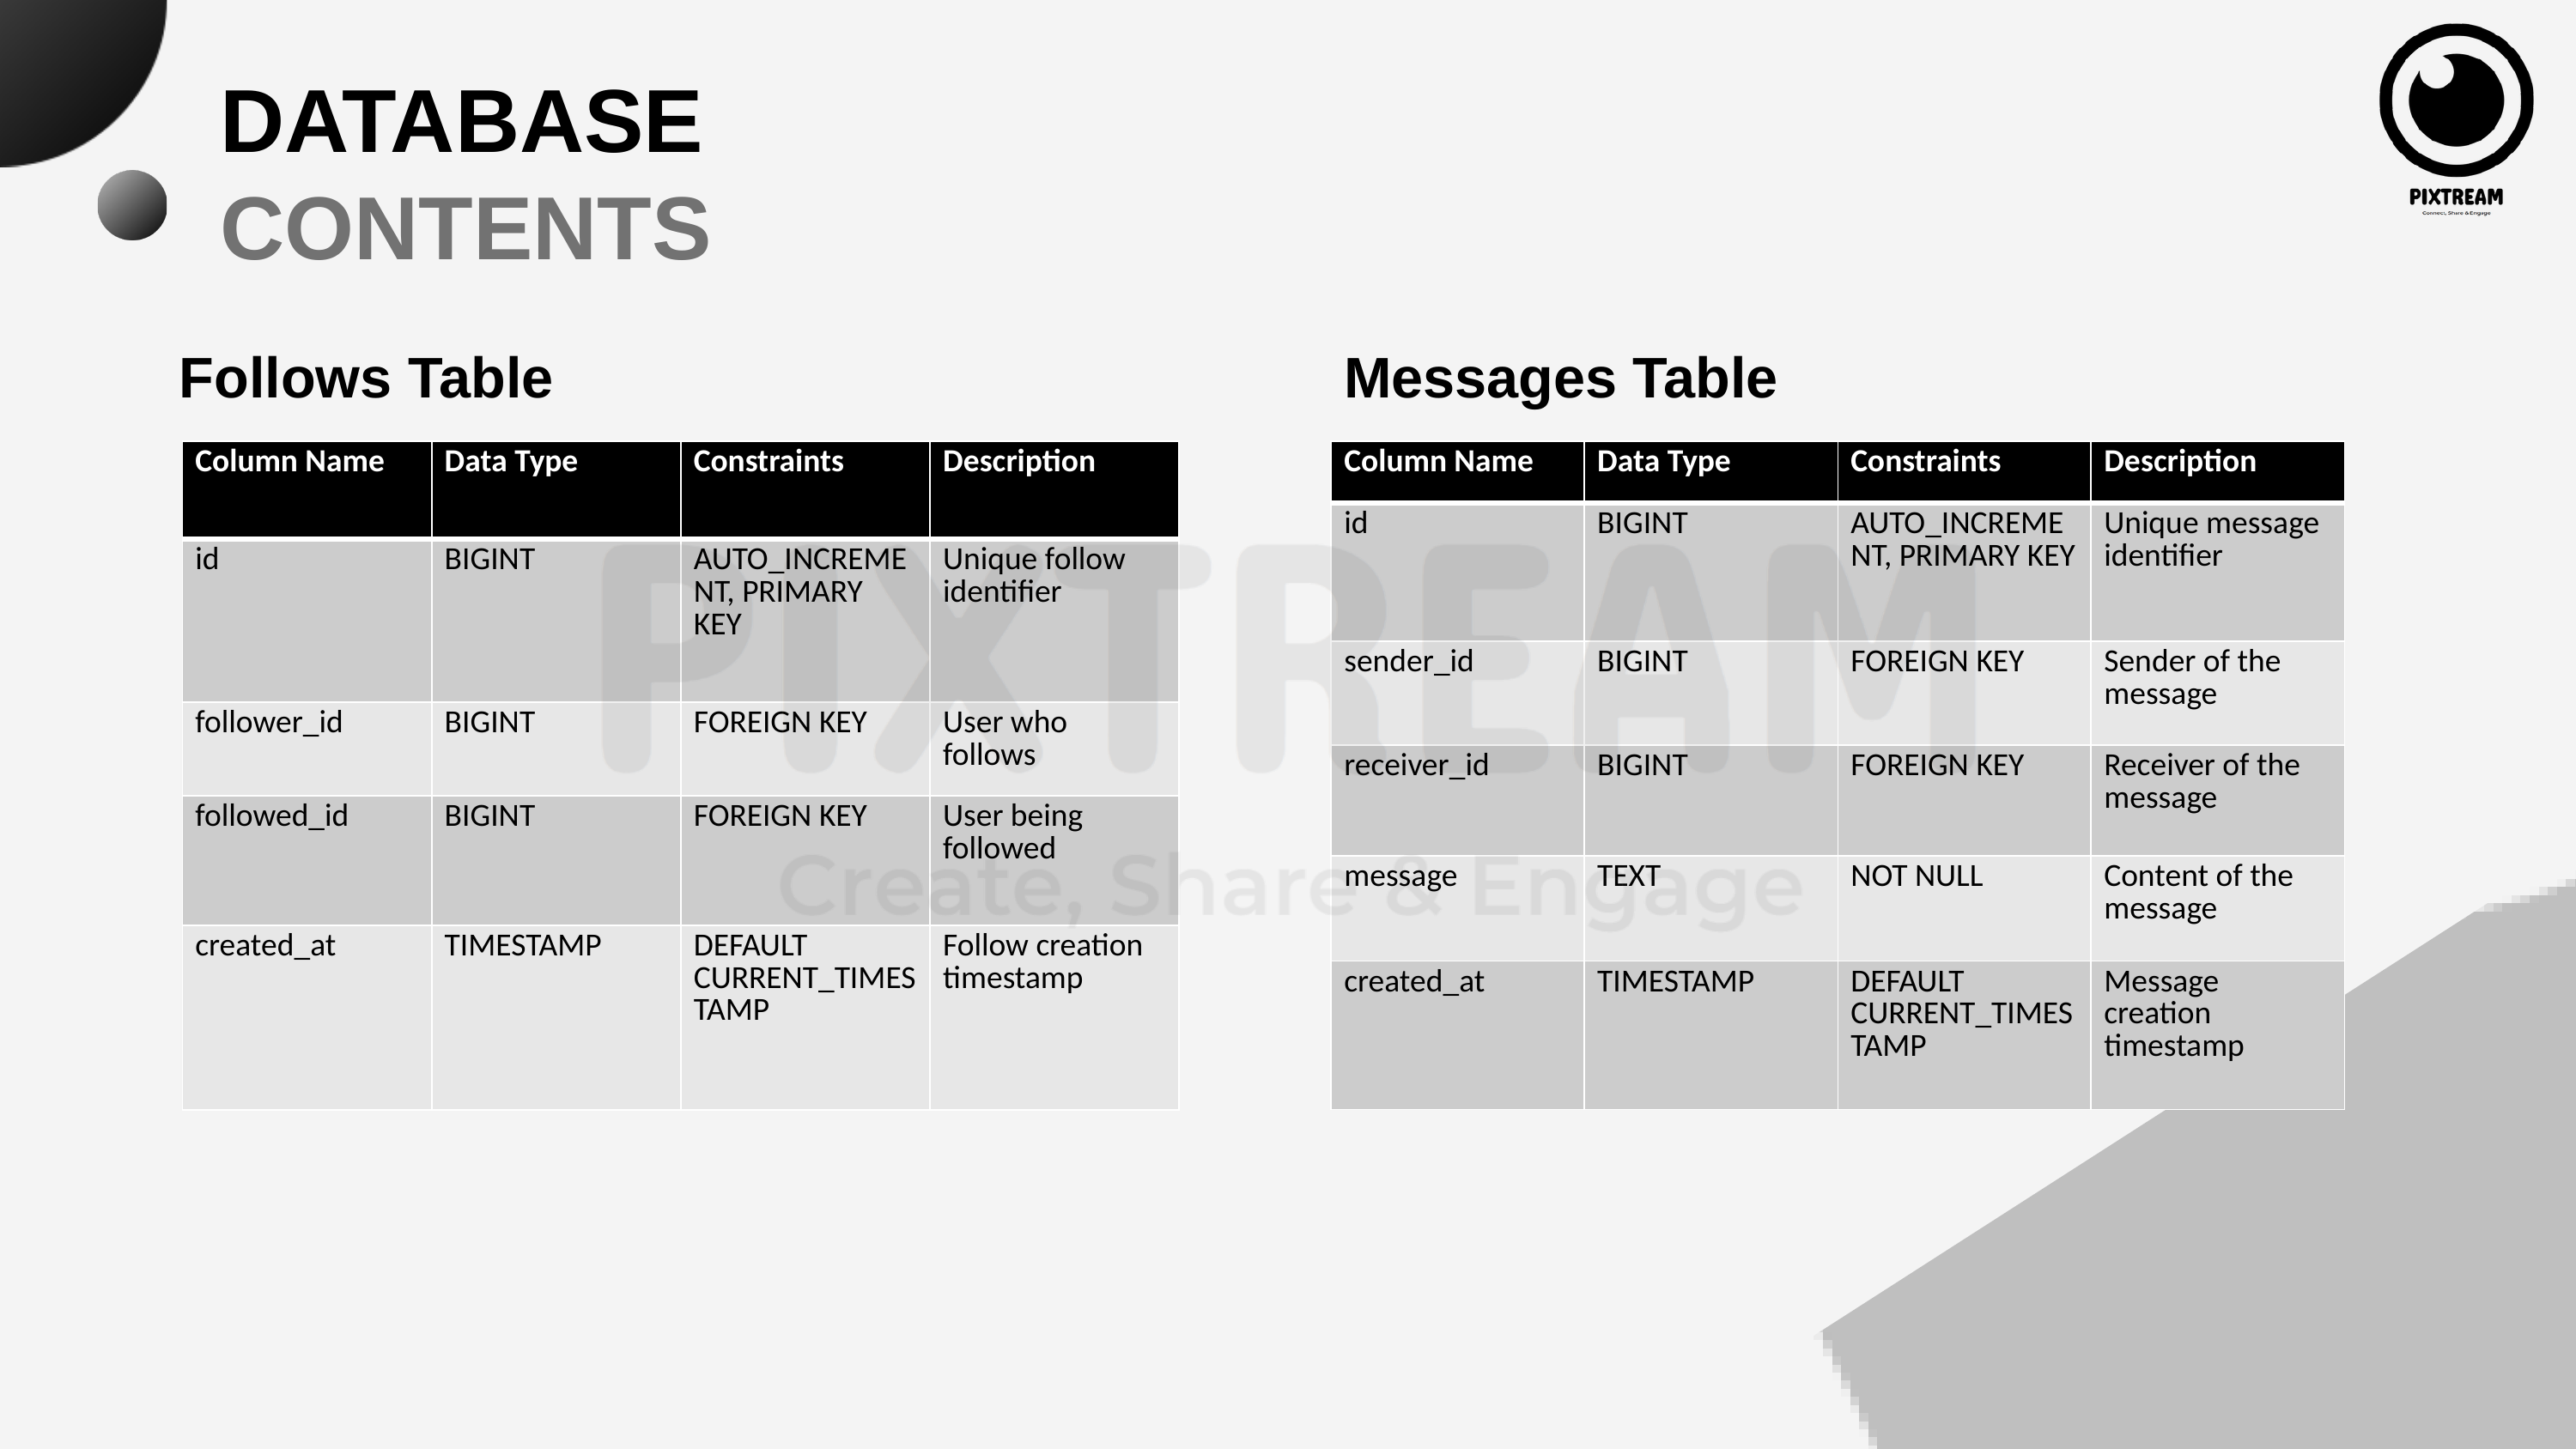

DATABASE
CONTENTS

Follows Table
Messages Table
| Column Name | Data Type | Constraints | Description |
| --- | --- | --- | --- |
| id | BIGINT | AUTO\_INCREMENT, PRIMARY KEY | Unique follow identifier |
| follower\_id | BIGINT | FOREIGN KEY | User who follows |
| followed\_id | BIGINT | FOREIGN KEY | User being followed |
| created\_at | TIMESTAMP | DEFAULT CURRENT\_TIMESTAMP | Follow creation timestamp |
| Column Name | Data Type | Constraints | Description |
| --- | --- | --- | --- |
| id | BIGINT | AUTO\_INCREMENT, PRIMARY KEY | Unique message identifier |
| sender\_id | BIGINT | FOREIGN KEY | Sender of the message |
| receiver\_id | BIGINT | FOREIGN KEY | Receiver of the message |
| message | TEXT | NOT NULL | Content of the message |
| created\_at | TIMESTAMP | DEFAULT CURRENT\_TIMESTAMP | Message creation timestamp |